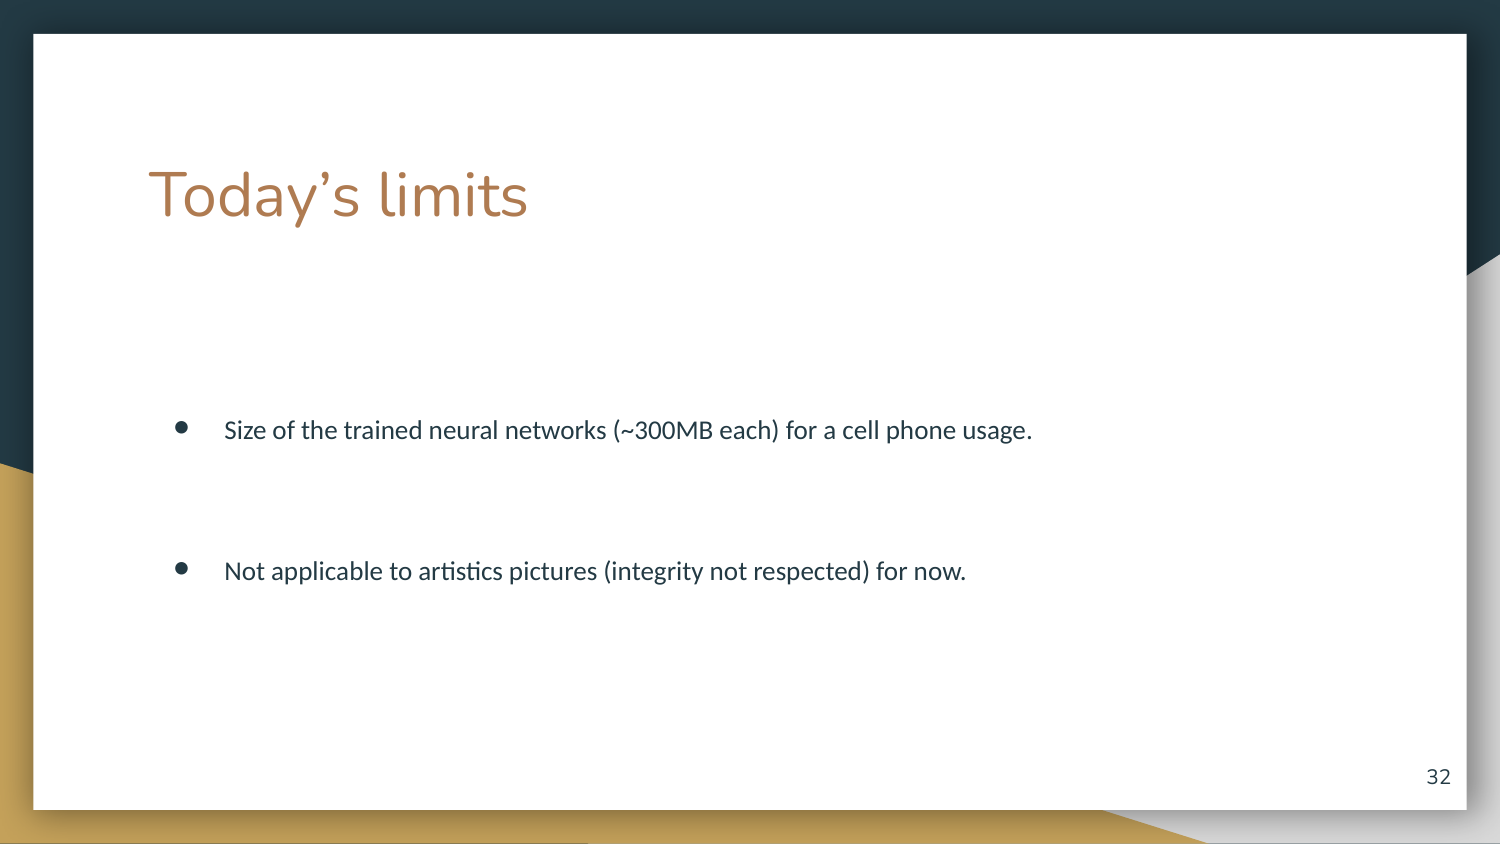

# Today’s limits

Size of the trained neural networks (~300MB each) for a cell phone usage.

Not applicable to artistics pictures (integrity not respected) for now.
32